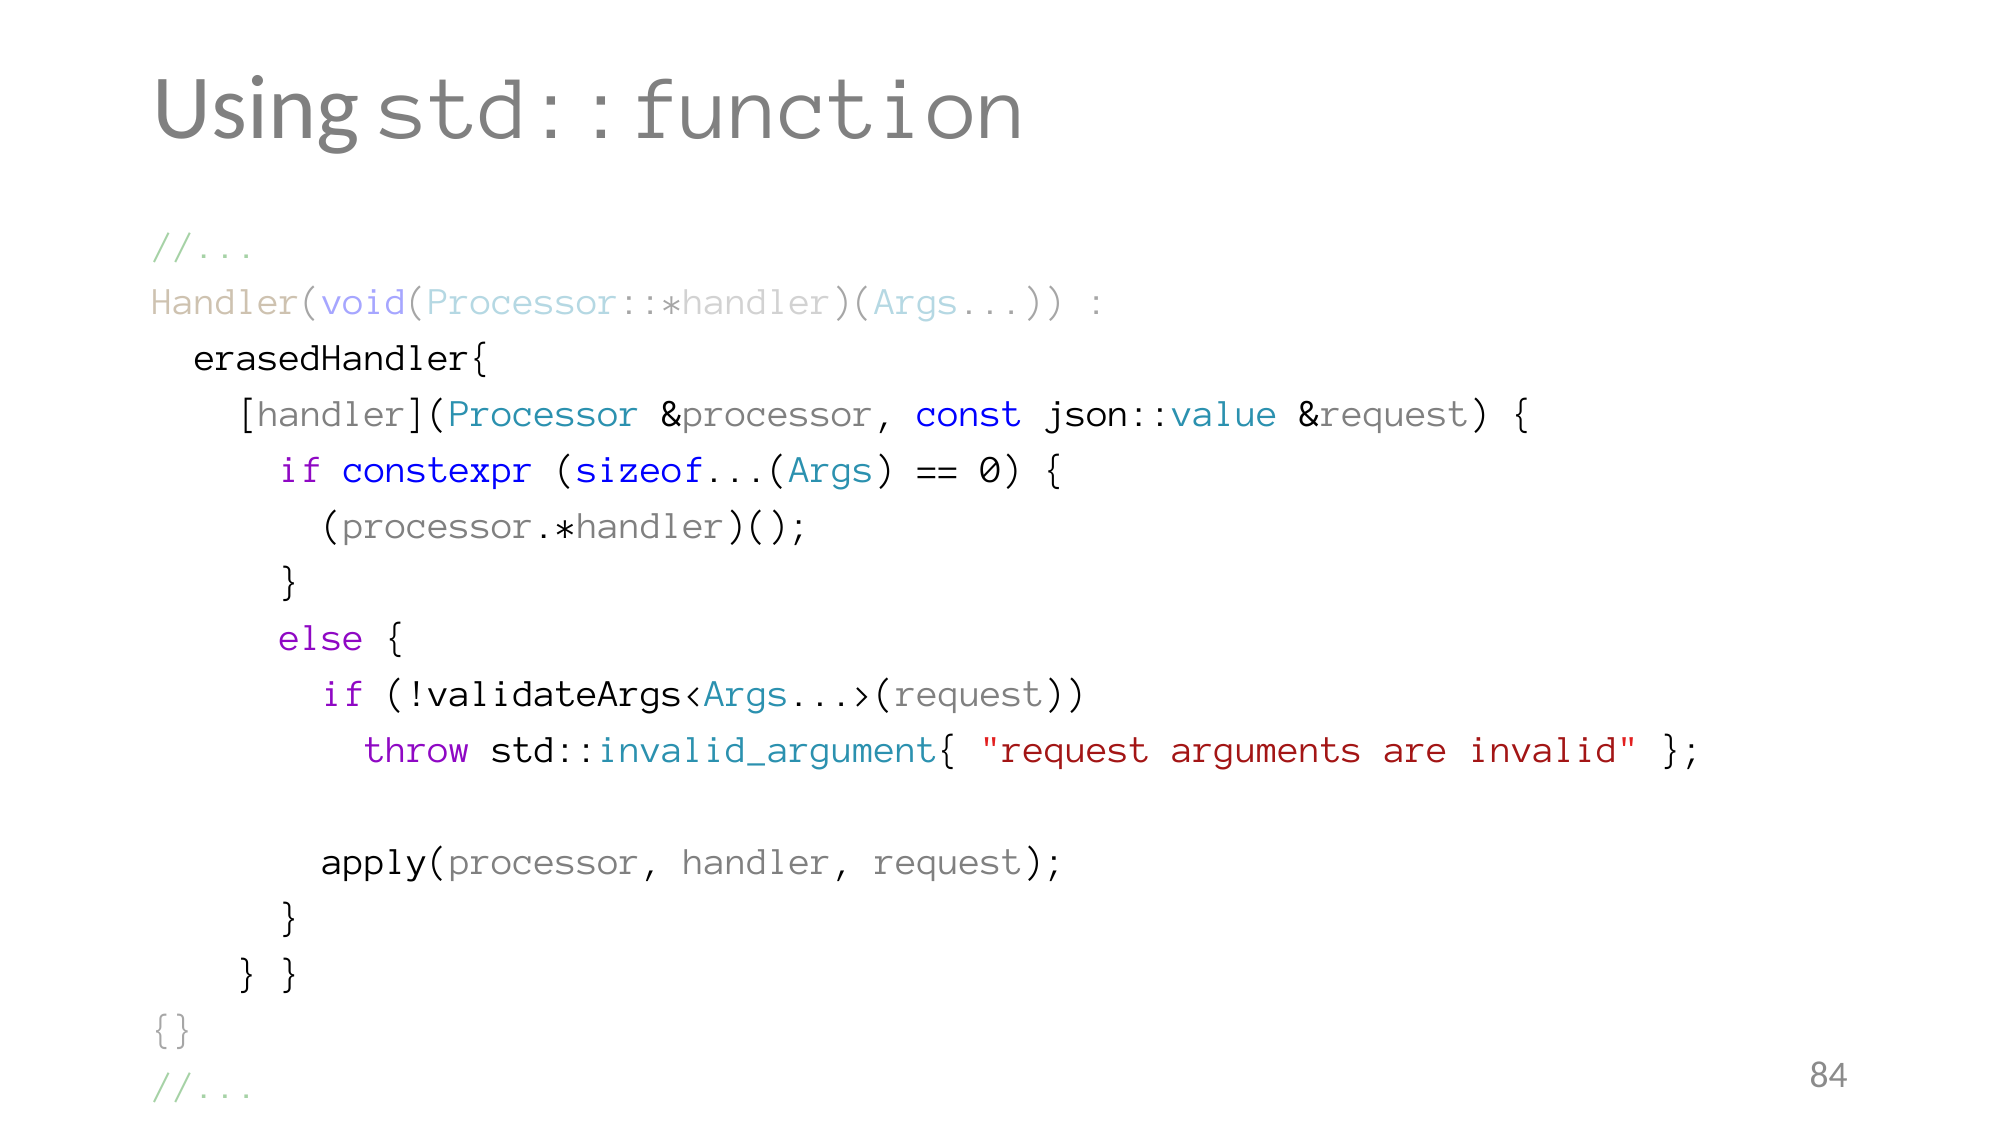

# Using std::function
//...
Handler(void(Processor::*handler)(Args...)) :
  erasedHandler{
    [handler](Processor &processor, const json::value &request) {
      if constexpr (sizeof...(Args) == 0) {
        (processor.*handler)();
      }
      else {
        if (!validateArgs<Args...>(request))
          throw std::invalid_argument{ "request arguments are invalid" };

        apply(processor, handler, request);
      }
    } }
{}
//...
84